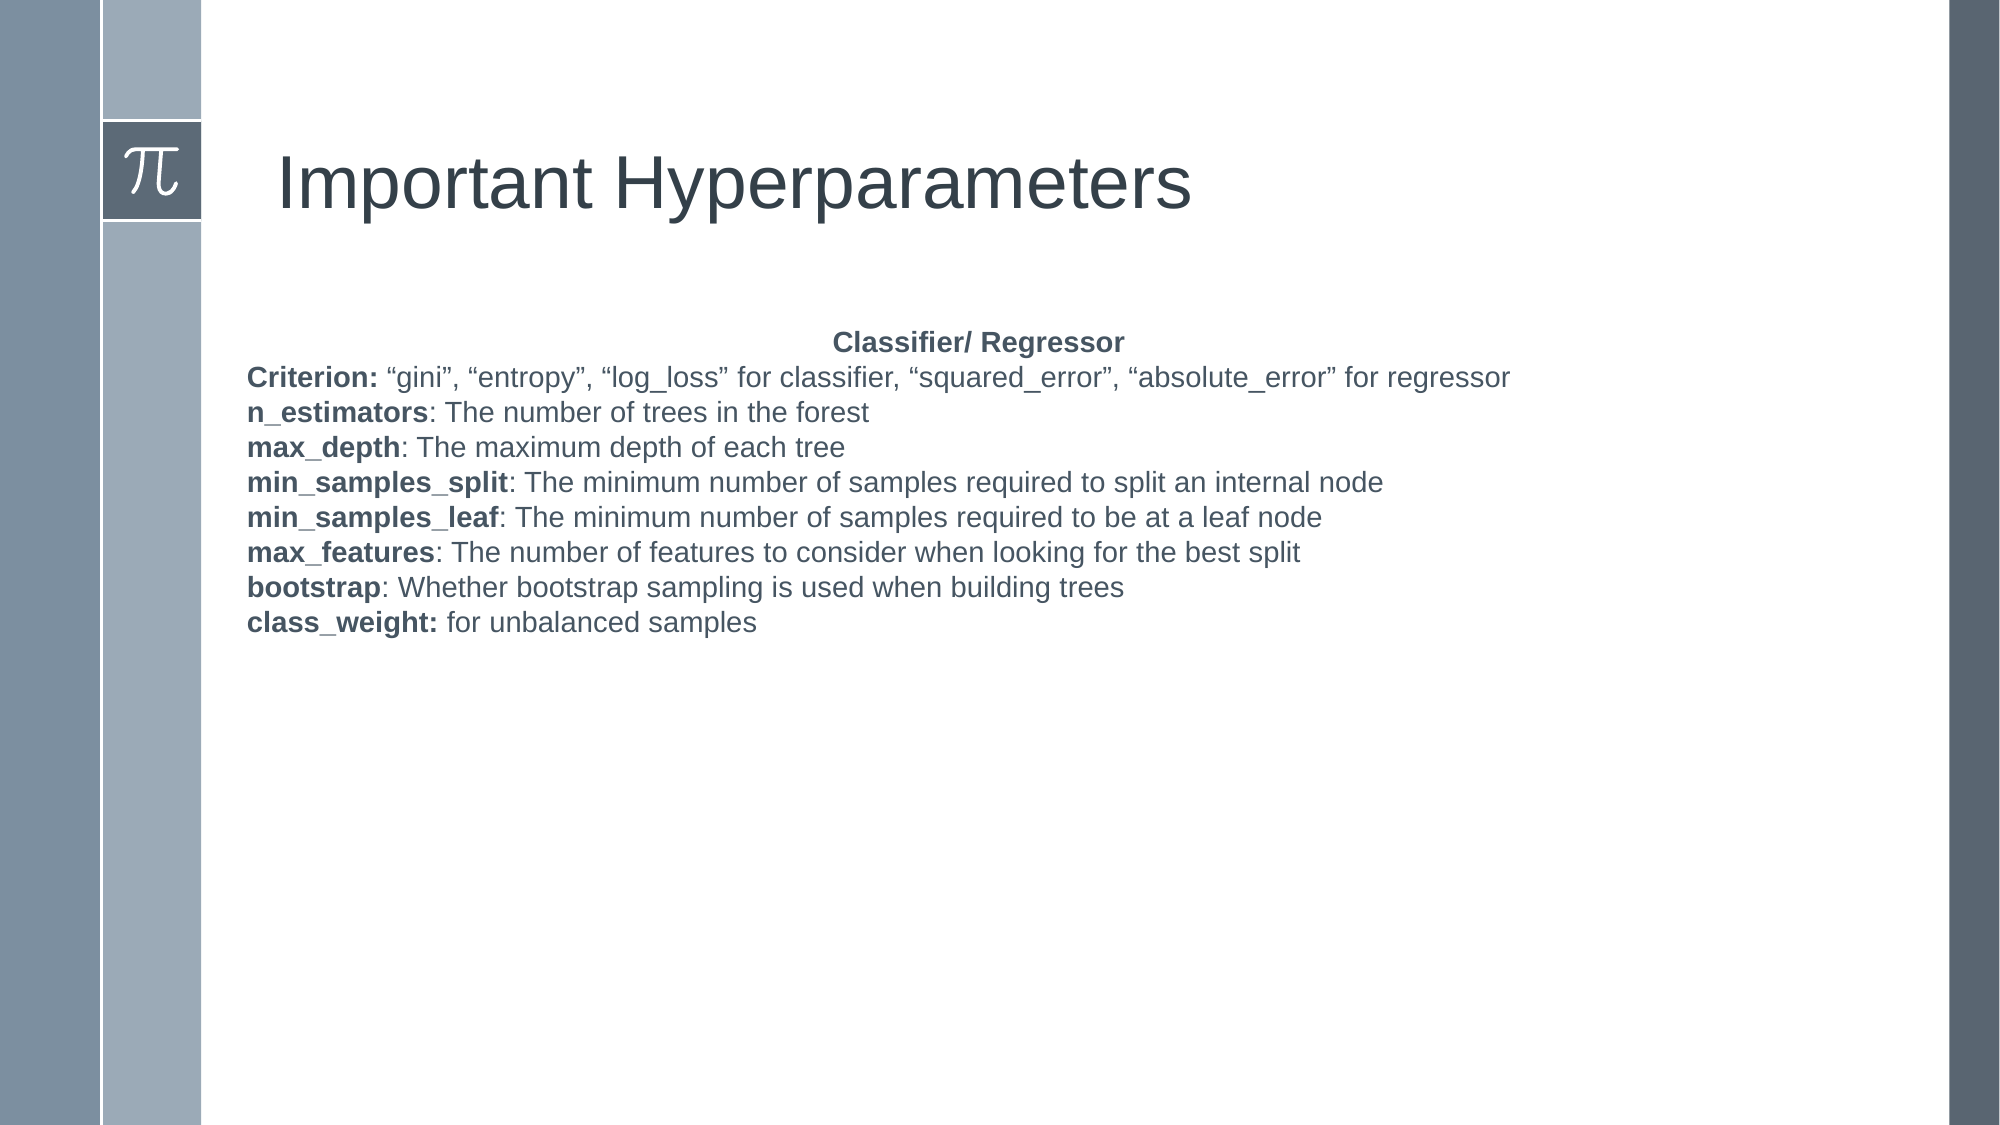

# Important Hyperparameters
Classifier/ Regressor
Criterion: “gini”, “entropy”, “log_loss” for classifier, “squared_error”, “absolute_error” for regressor
n_estimators: The number of trees in the forest
max_depth: The maximum depth of each tree
min_samples_split: The minimum number of samples required to split an internal node
min_samples_leaf: The minimum number of samples required to be at a leaf node
max_features: The number of features to consider when looking for the best split
bootstrap: Whether bootstrap sampling is used when building trees
class_weight: for unbalanced samples